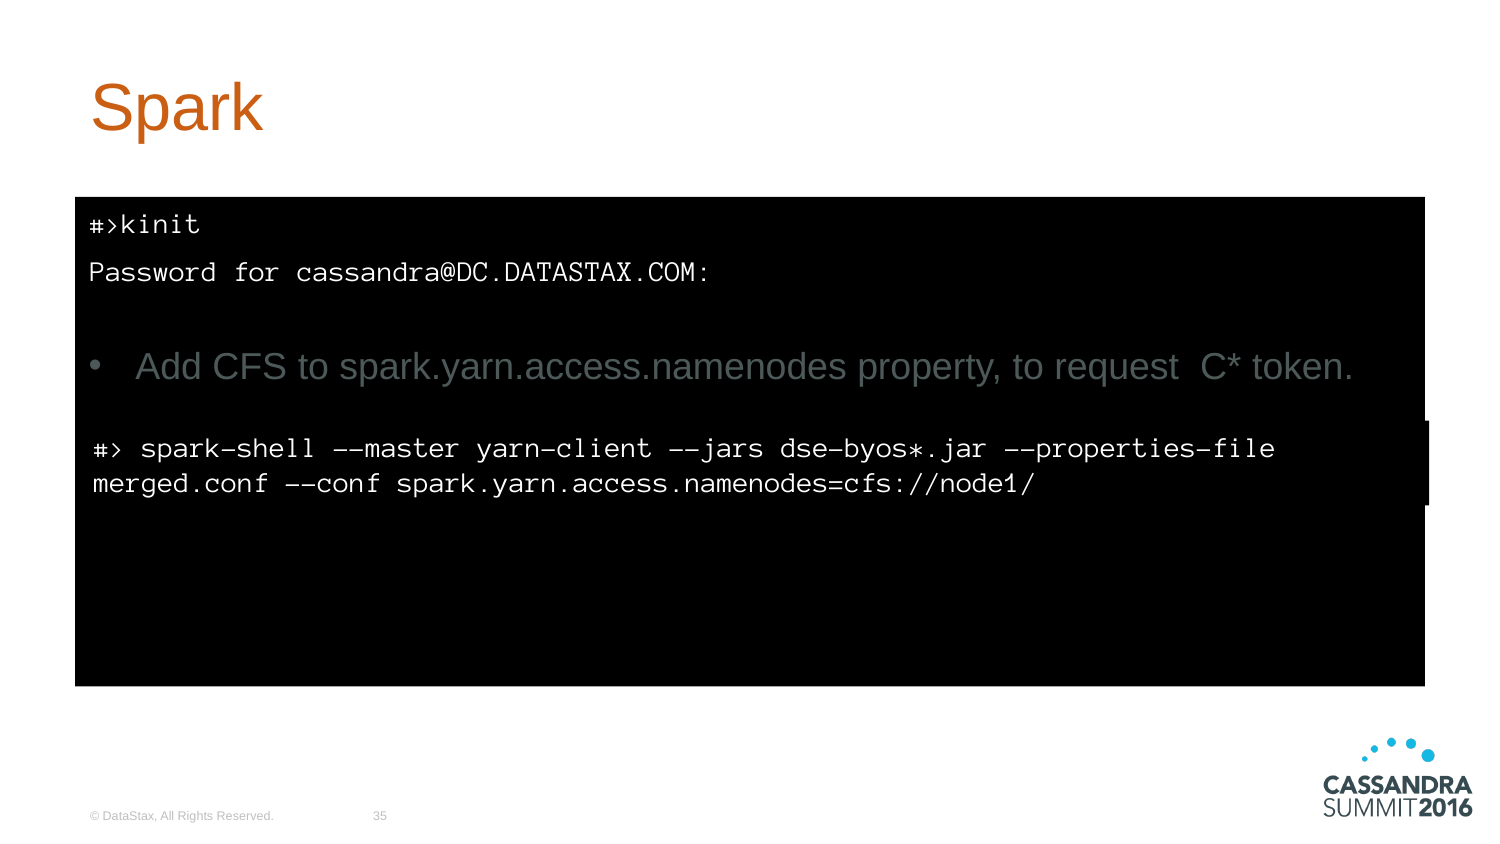

# Spark
#>kinit
Password for cassandra@DC.DATASTAX.COM:
Add CFS to spark.yarn.access.namenodes property, to request  C* token.
#> spark-shell --master yarn-client --jars dse-byos*.jar --properties-file merged.conf --conf spark.yarn.access.namenodes=cfs://node1/
© DataStax, All Rights Reserved.
35